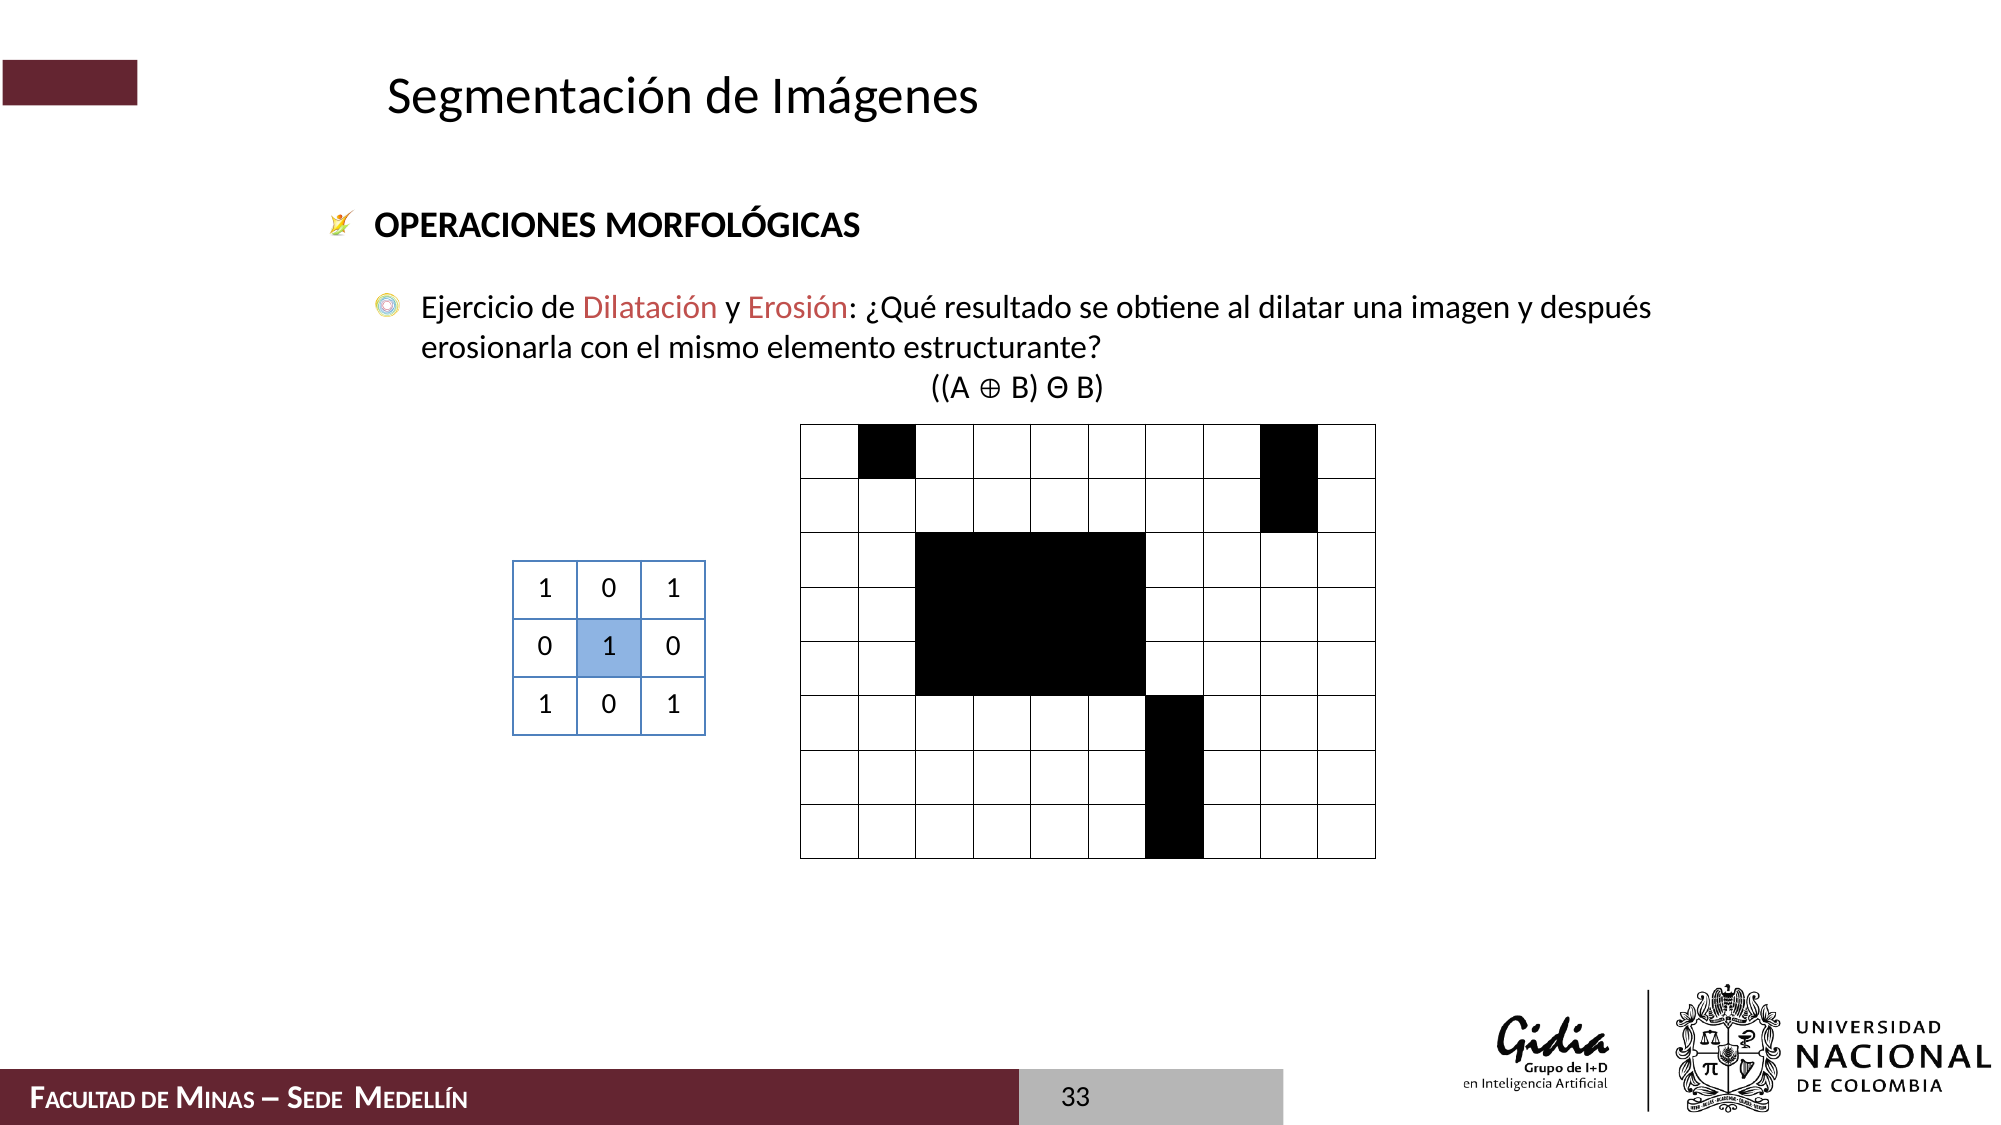

# Segmentación de Imágenes
Operaciones Morfológicas

Ejercicio de Dilatación y Erosión: ¿Qué resultado se obtiene al dilatar una imagen y después erosionarla con el mismo elemento estructurante?
((A ⊕ B) Θ B)
|  |  |  |  |  |  |  |  |  |  |
| --- | --- | --- | --- | --- | --- | --- | --- | --- | --- |
|  |  |  |  |  |  |  |  |  |  |
|  |  |  |  |  |  |  |  |  |  |
|  |  |  |  |  |  |  |  |  |  |
|  |  |  |  |  |  |  |  |  |  |
|  |  |  |  |  |  |  |  |  |  |
|  |  |  |  |  |  |  |  |  |  |
|  |  |  |  |  |  |  |  |  |  |
| 1 | 0 | 1 |
| --- | --- | --- |
| 0 | 1 | 0 |
| 1 | 0 | 1 |
33